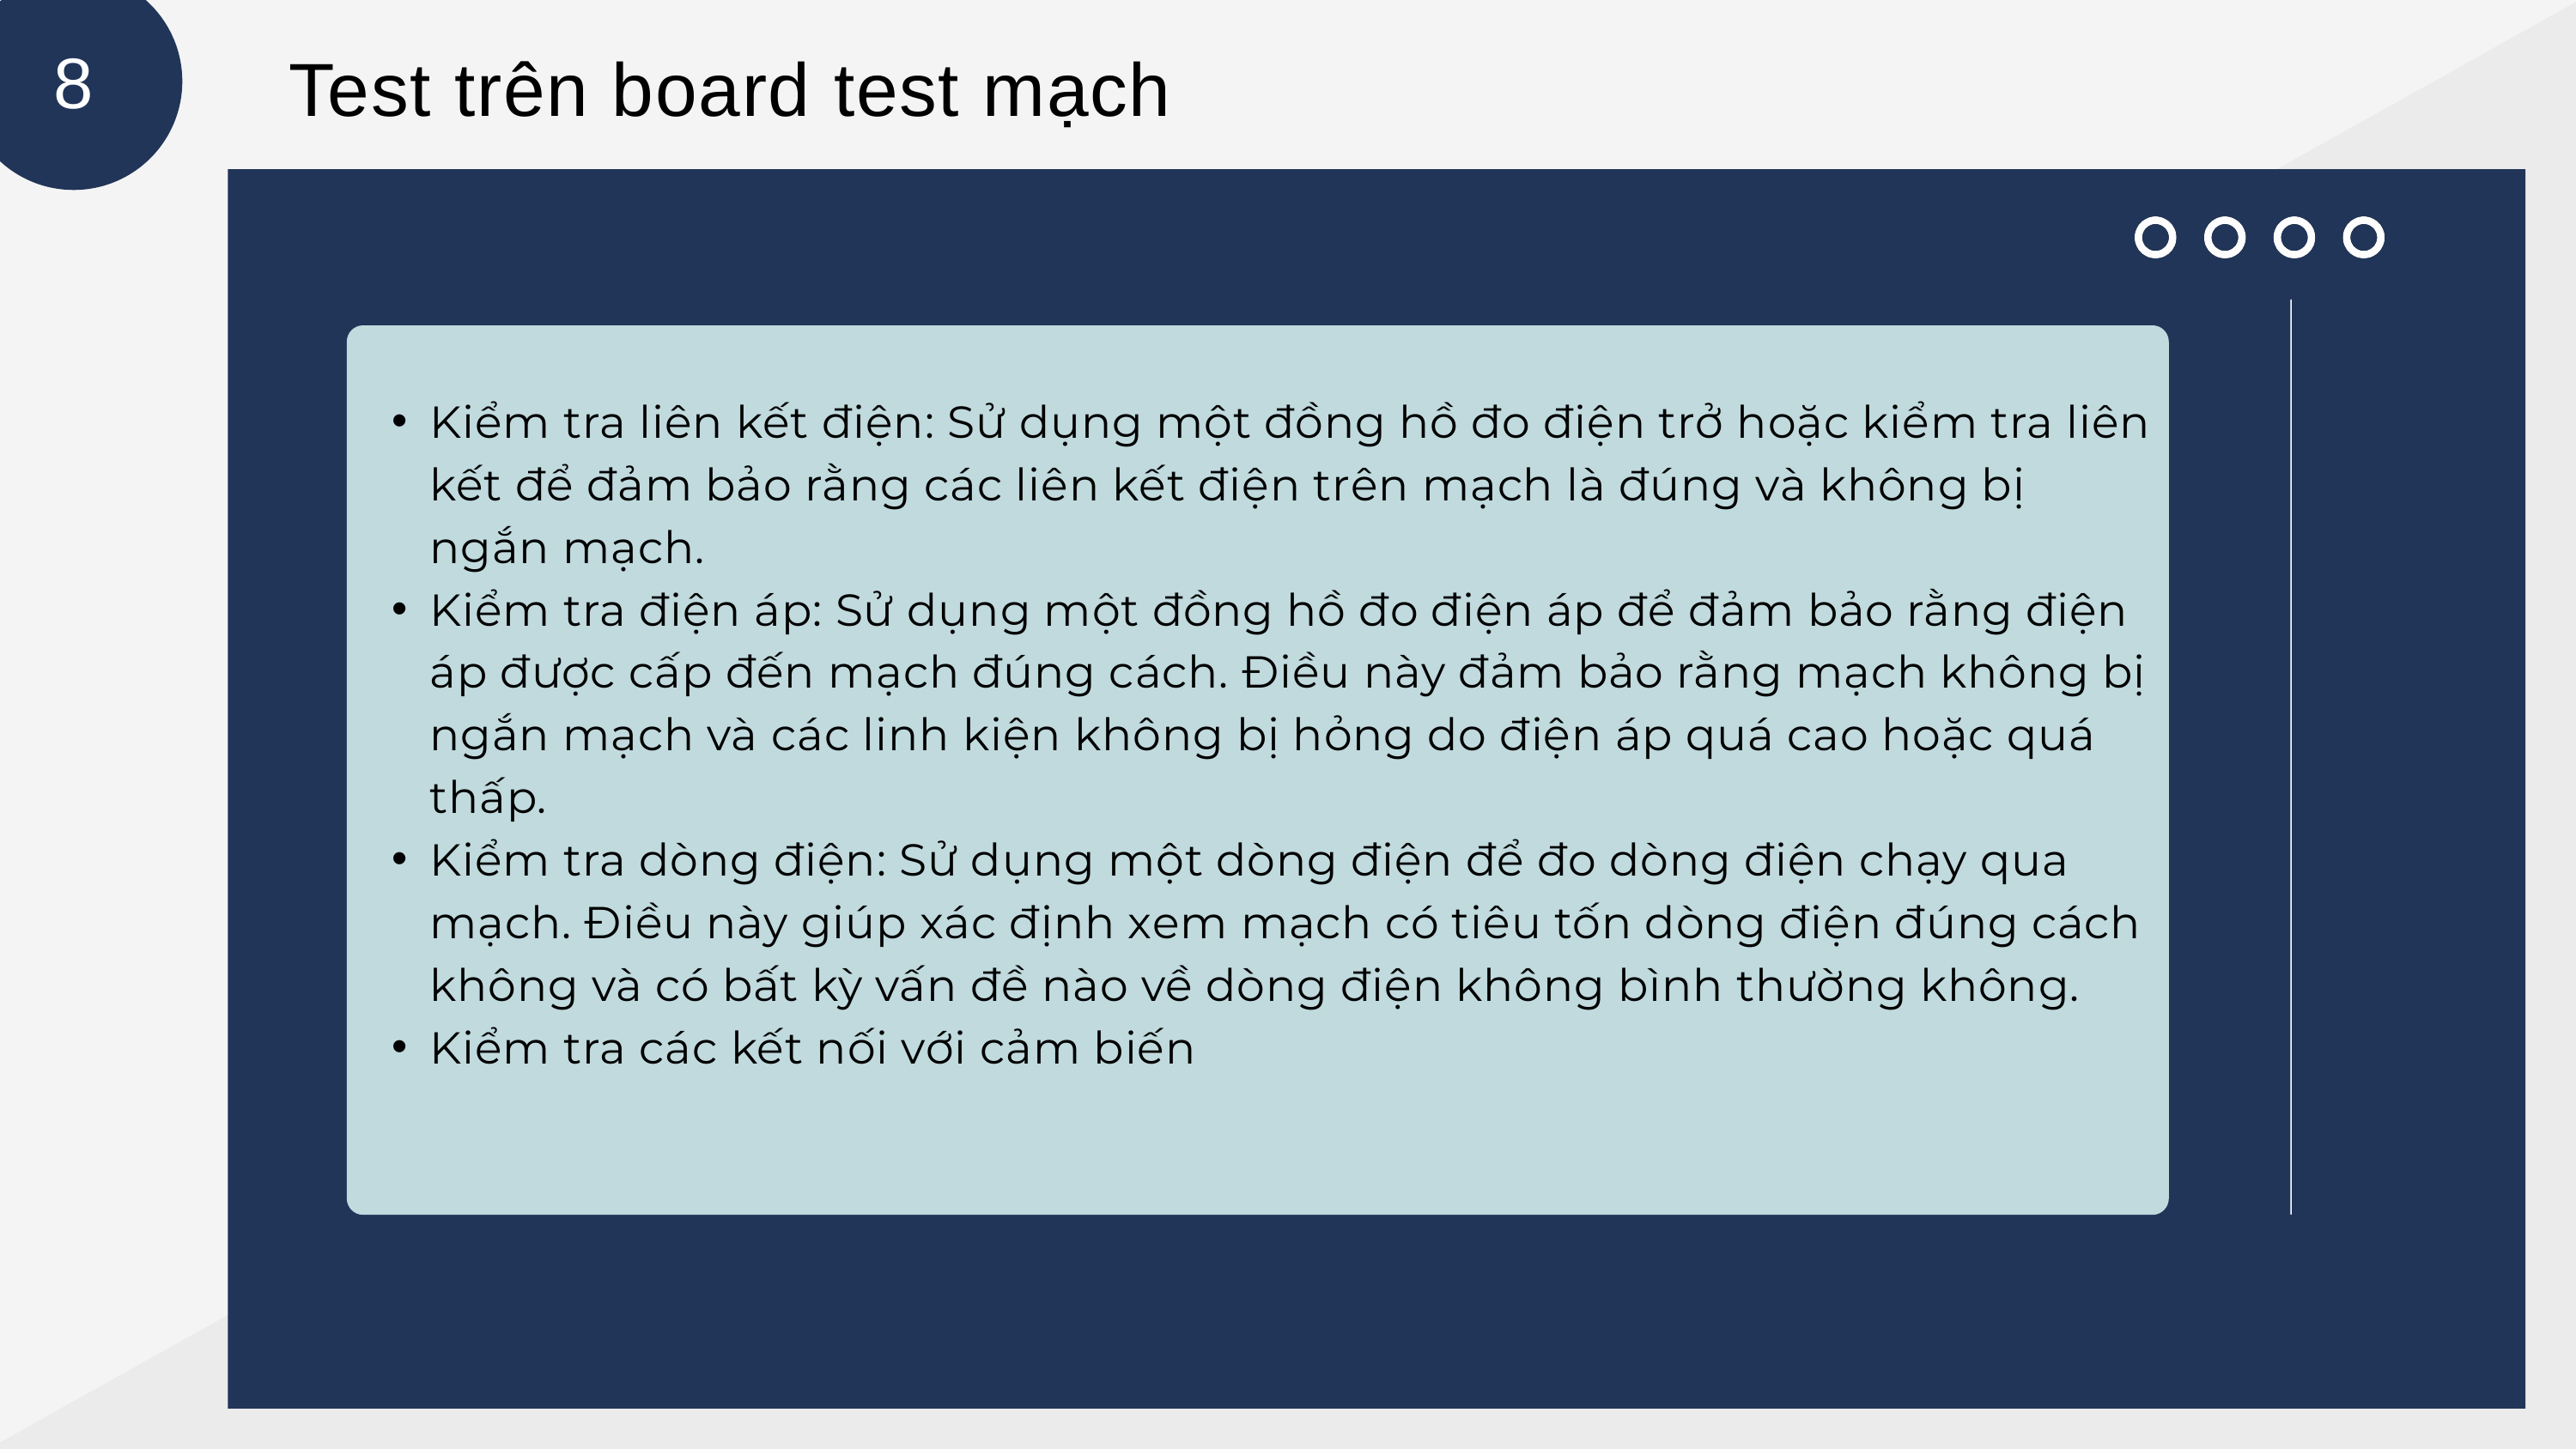

8
Test trên board test mạch

Kiểm tra liên kết điện: Sử dụng một đồng hồ đo điện trở hoặc kiểm tra liên kết để đảm bảo rằng các liên kết điện trên mạch là đúng và không bị ngắn mạch.
Kiểm tra điện áp: Sử dụng một đồng hồ đo điện áp để đảm bảo rằng điện áp được cấp đến mạch đúng cách. Điều này đảm bảo rằng mạch không bị ngắn mạch và các linh kiện không bị hỏng do điện áp quá cao hoặc quá thấp.
Kiểm tra dòng điện: Sử dụng một dòng điện để đo dòng điện chạy qua mạch. Điều này giúp xác định xem mạch có tiêu tốn dòng điện đúng cách không và có bất kỳ vấn đề nào về dòng điện không bình thường không.
Kiểm tra các kết nối với cảm biến